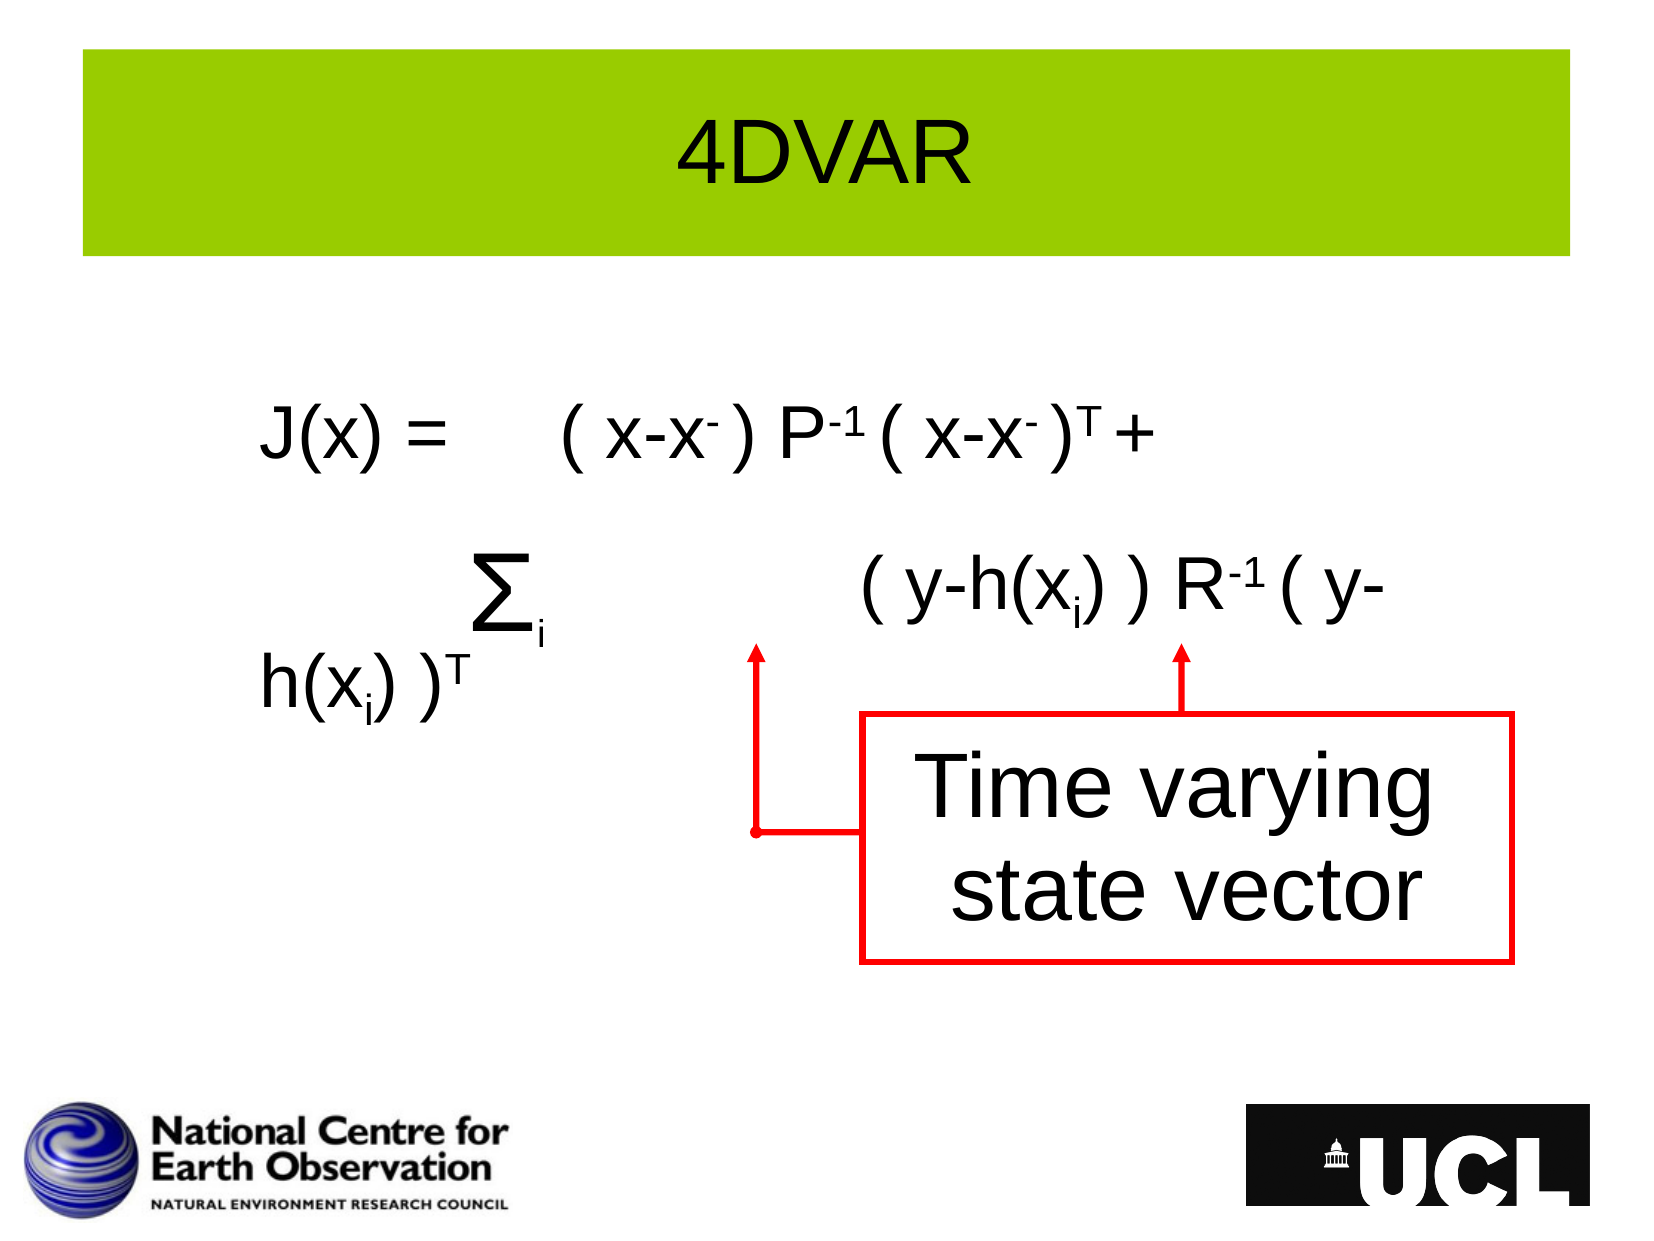

# 4DVAR
J(x) = 	( x-x- ) P-1 ( x-x- )T +
			 	( y-h(xi) ) R-1 ( y-h(xi) )T
Σi

Time varying
state vector